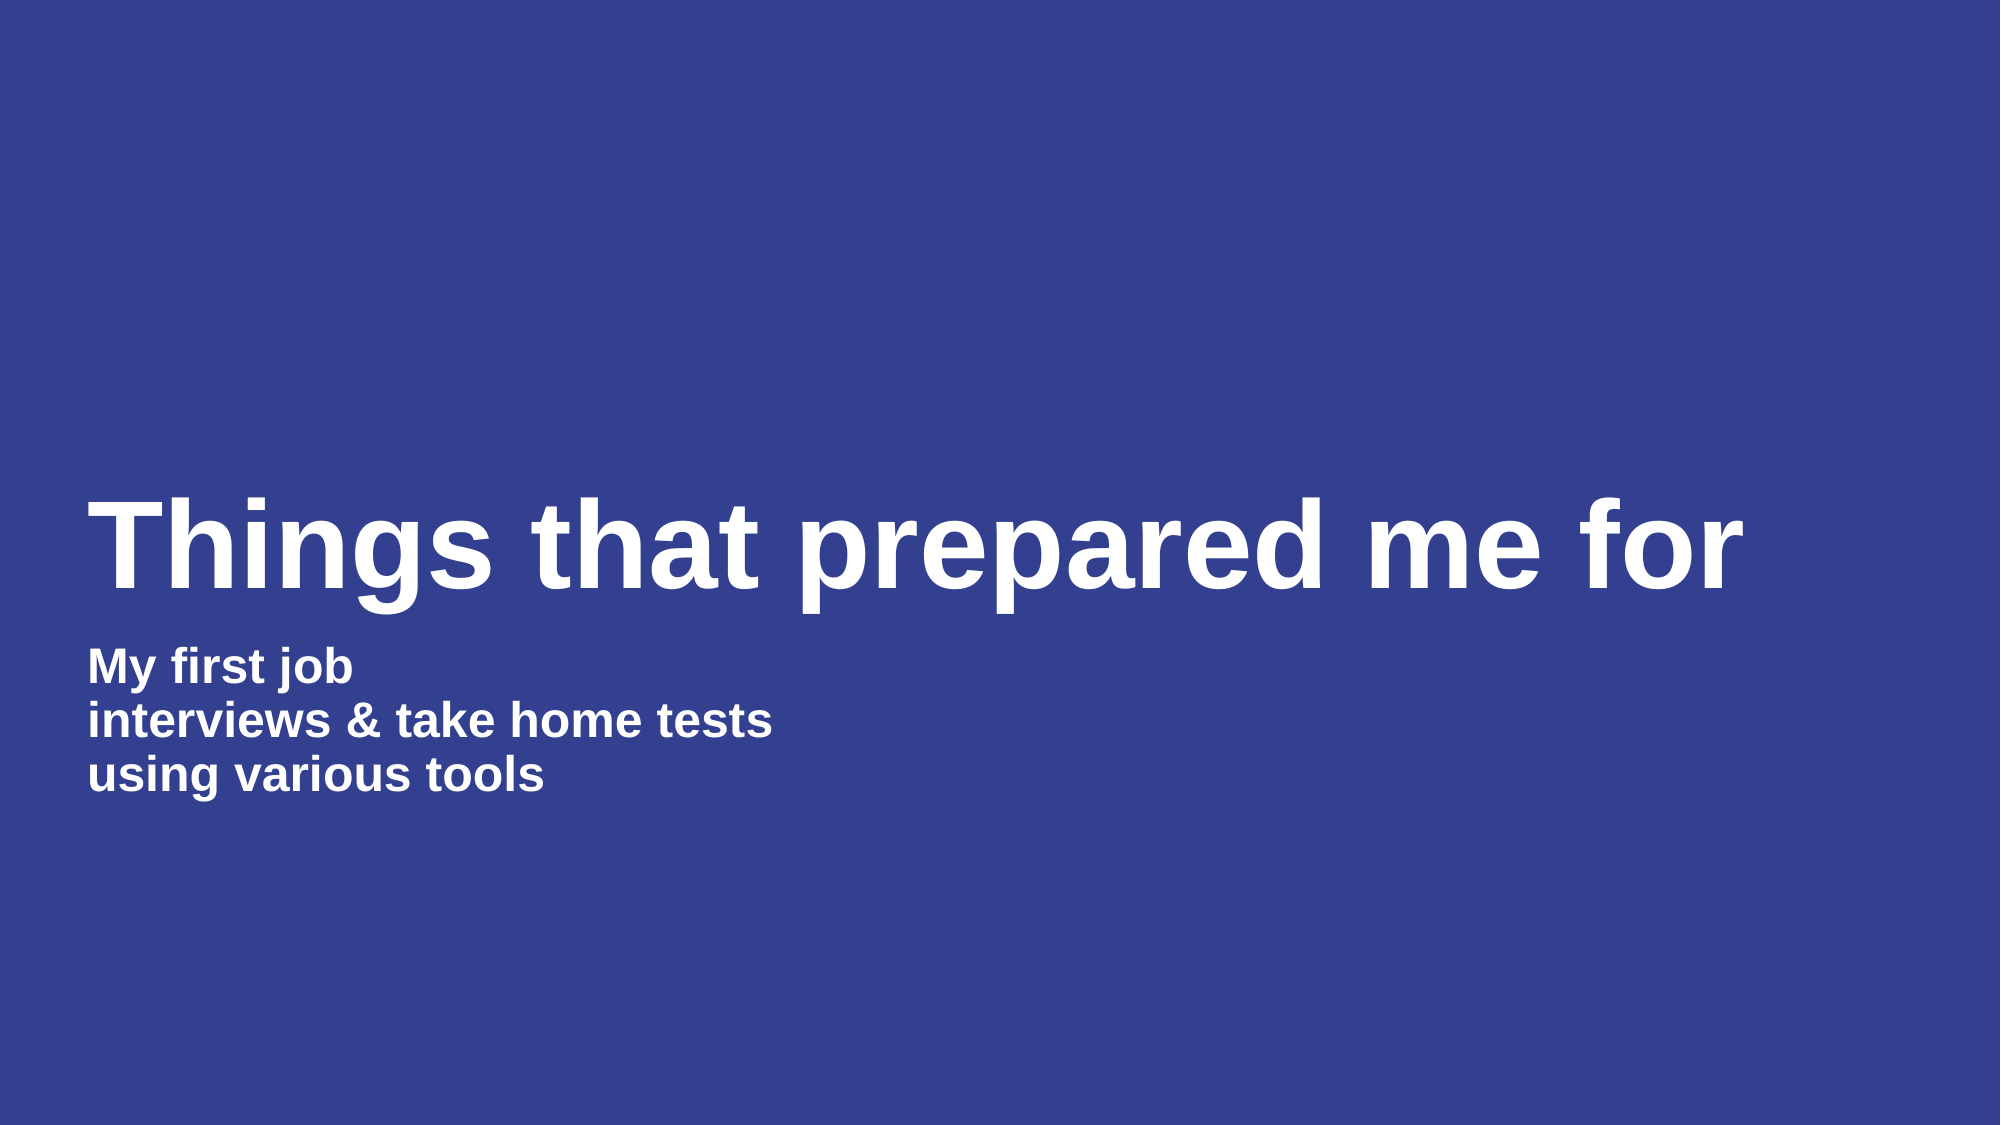

# Data Visualization challenges

Things that prepared me for
My first job
interviews & take home tests
using various tools